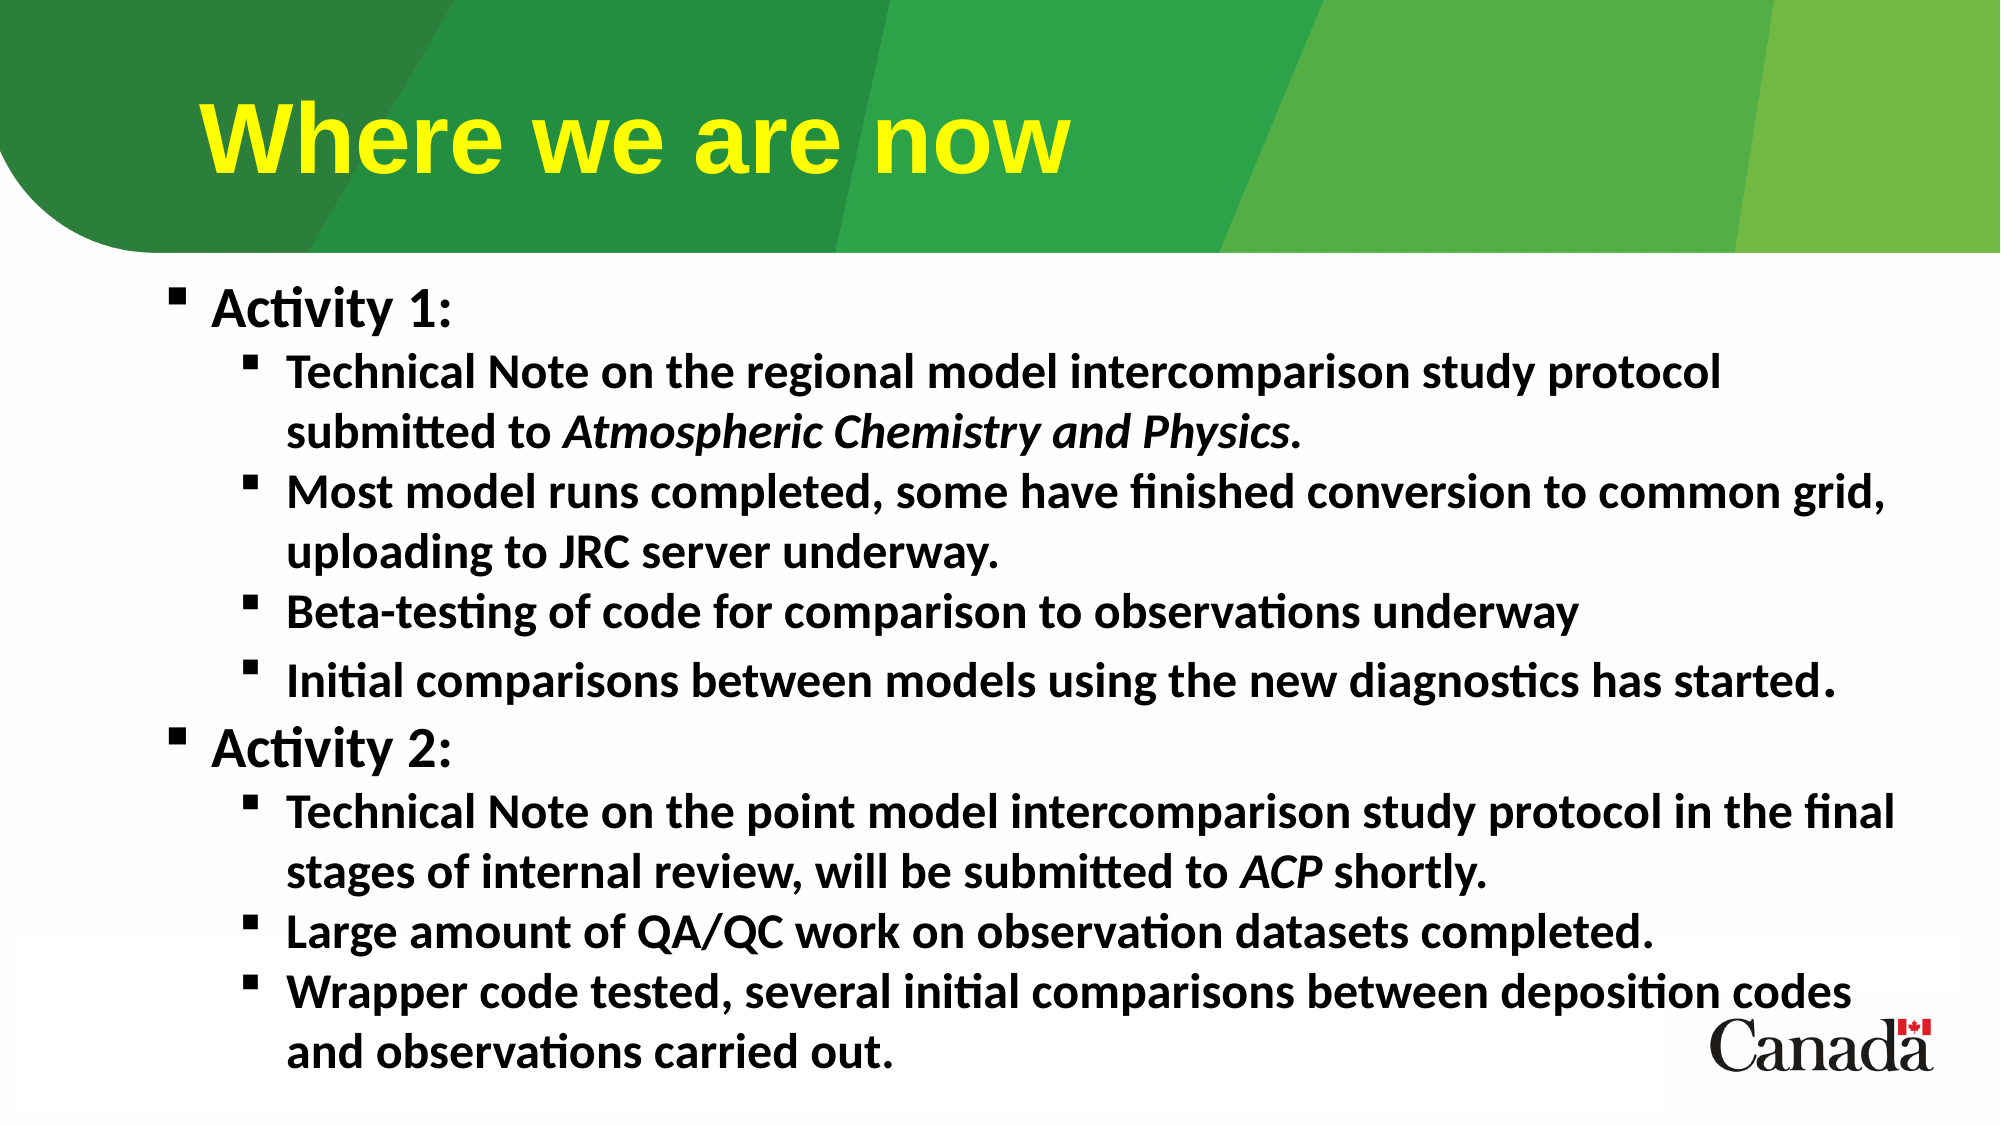

Where we are now
Activity 1:
Technical Note on the regional model intercomparison study protocol submitted to Atmospheric Chemistry and Physics.
Most model runs completed, some have finished conversion to common grid, uploading to JRC server underway.
Beta-testing of code for comparison to observations underway
Initial comparisons between models using the new diagnostics has started.
Activity 2:
Technical Note on the point model intercomparison study protocol in the final stages of internal review, will be submitted to ACP shortly.
Large amount of QA/QC work on observation datasets completed.
Wrapper code tested, several initial comparisons between deposition codes and observations carried out.